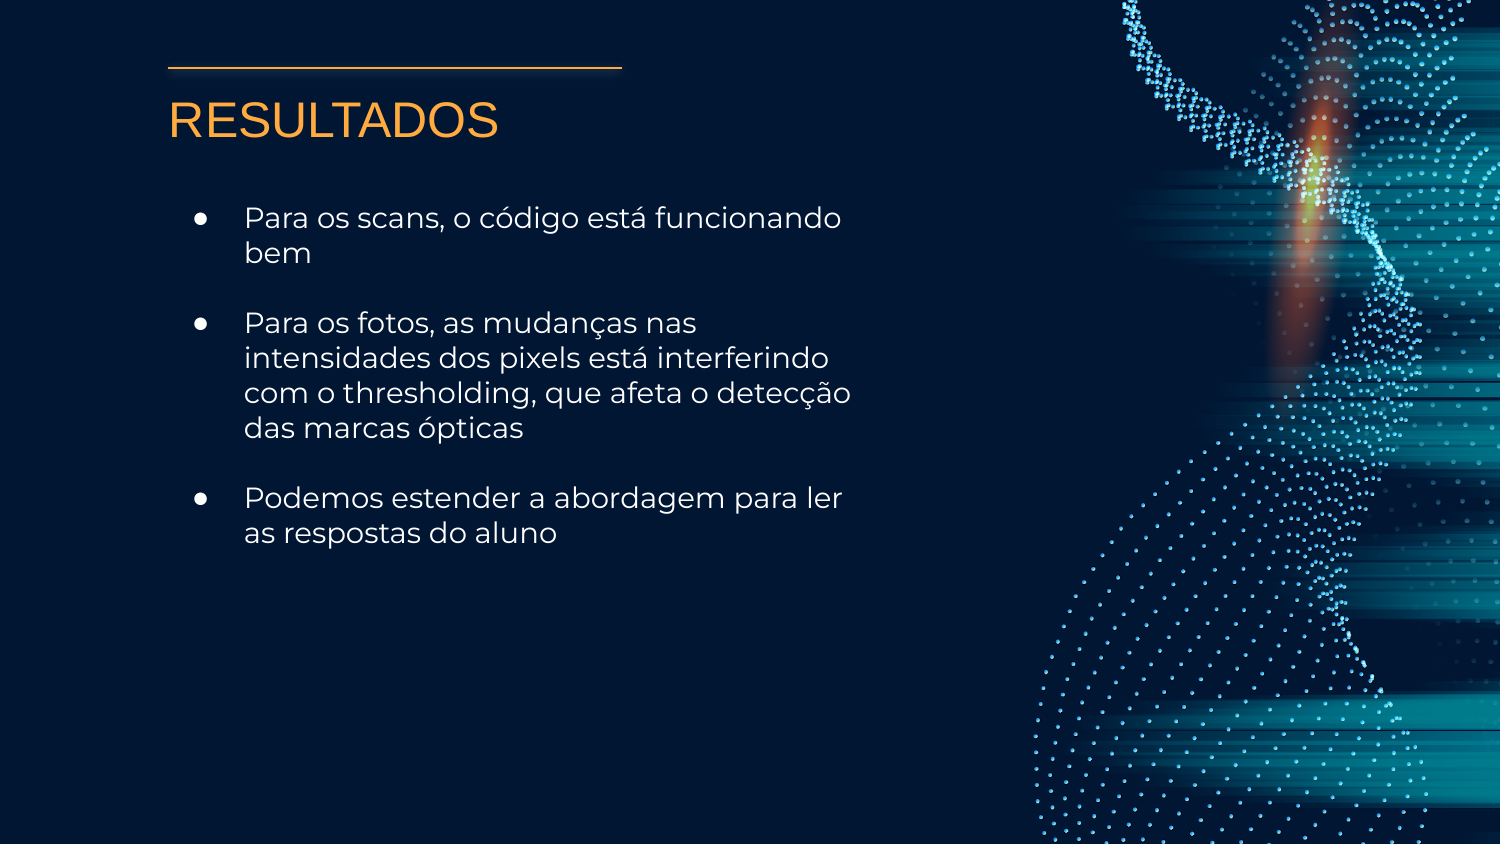

# RESULTADOS
Para os scans, o código está funcionando bem

Para os fotos, as mudanças nas intensidades dos pixels está interferindo com o thresholding, que afeta o detecção das marcas ópticas

Podemos estender a abordagem para ler as respostas do aluno